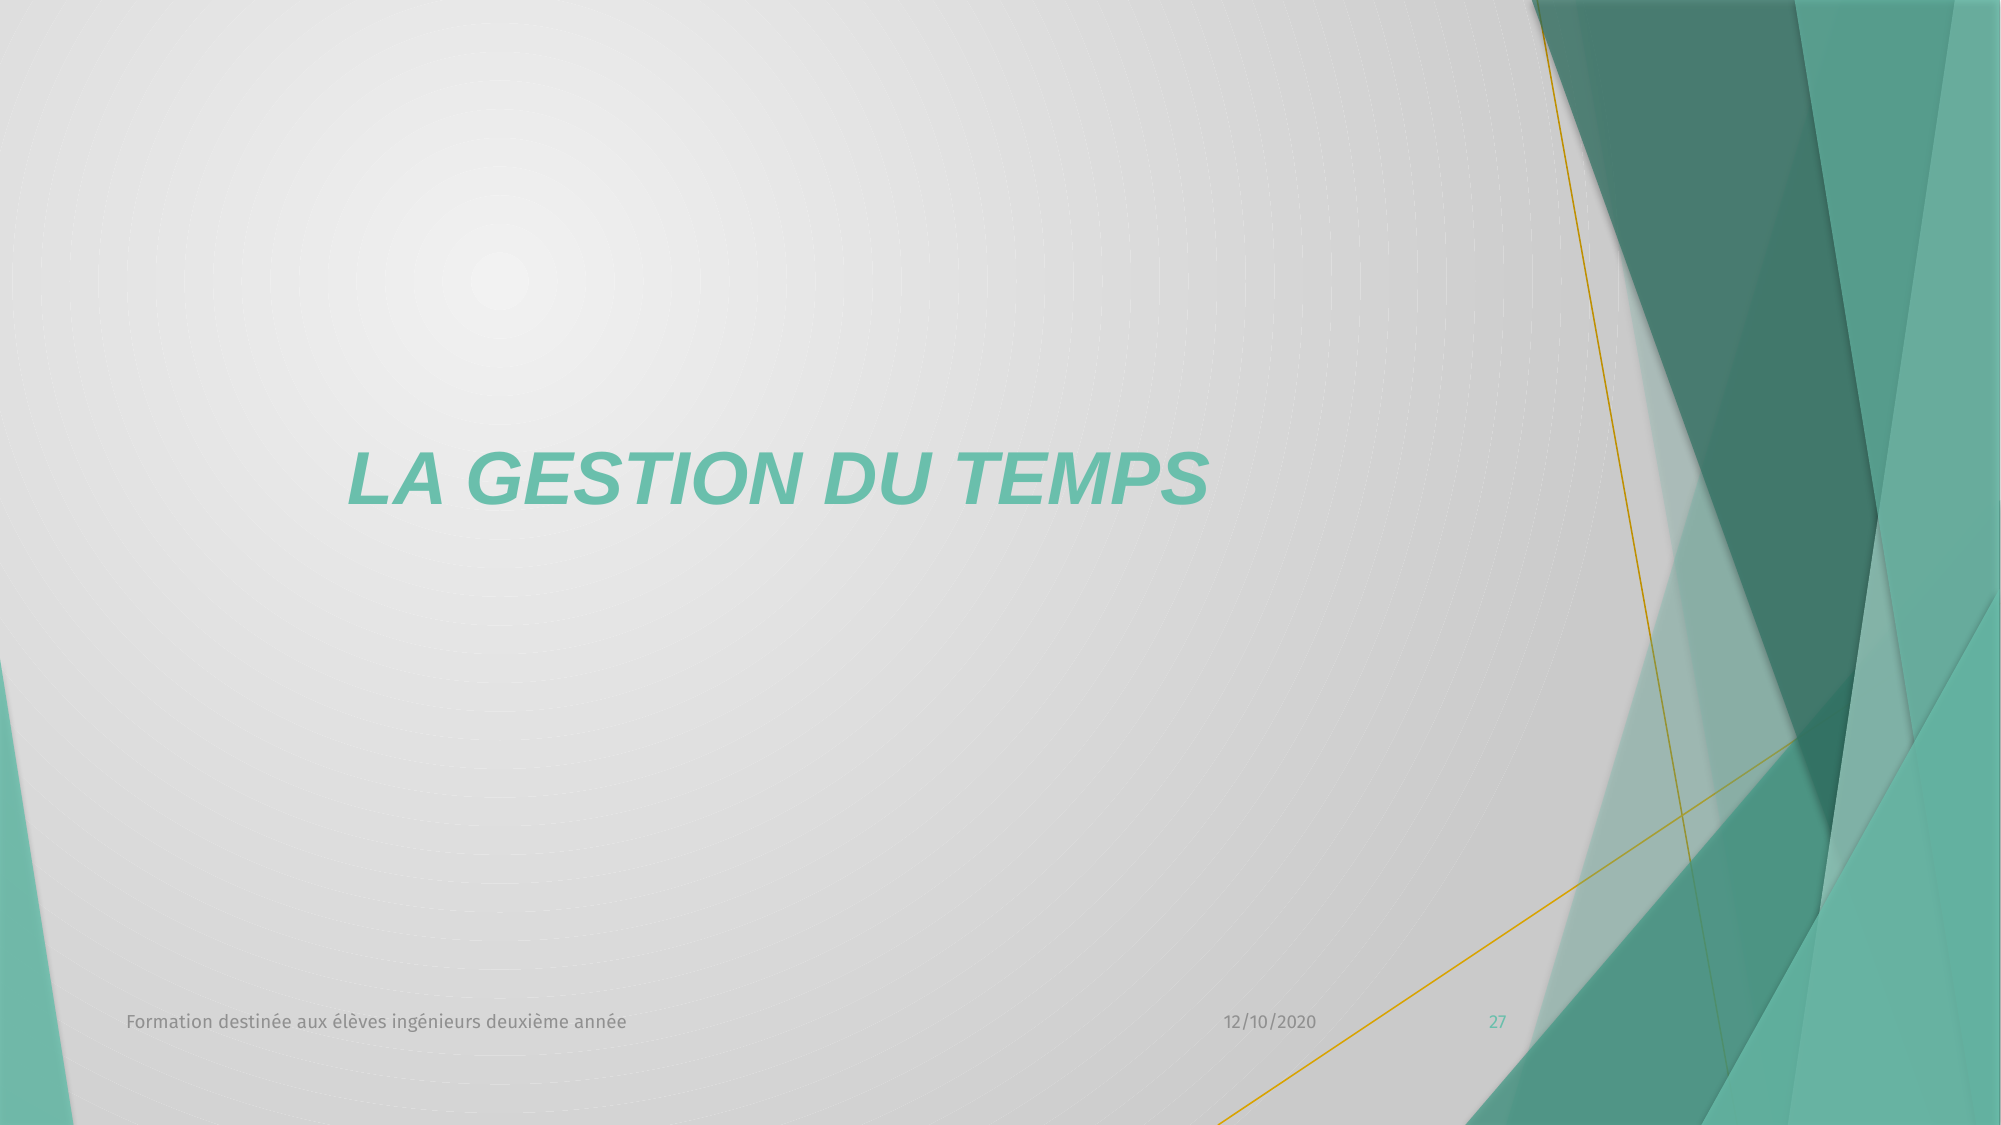

# LA GESTION DU TEMPS
Formation destinée aux élèves ingénieurs deuxième année
12/10/2020
27